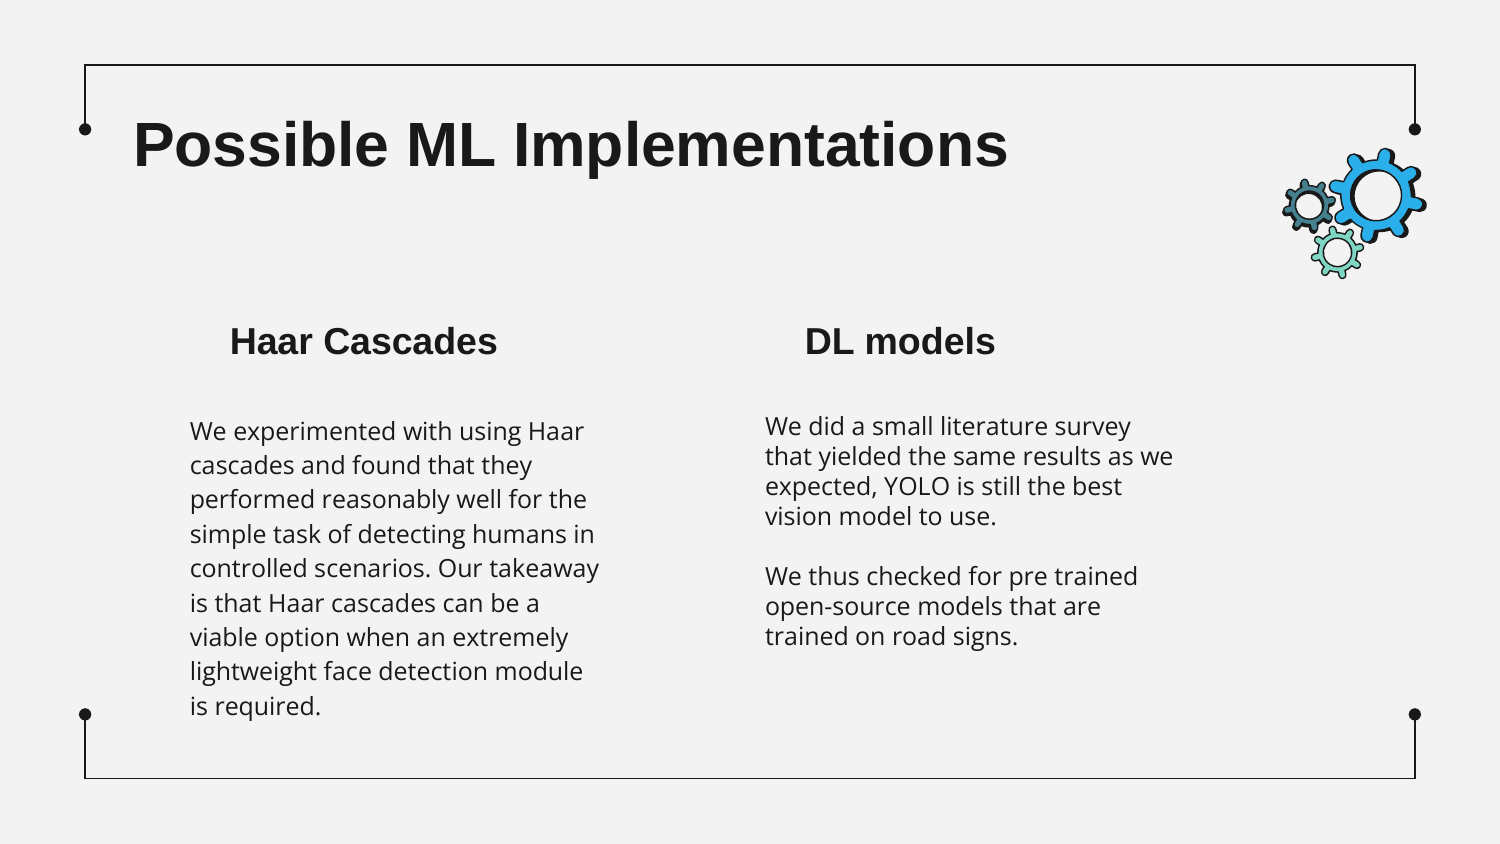

# Possible ML Implementations

Haar Cascades
DL models
We experimented with using Haar cascades and found that they performed reasonably well for the simple task of detecting humans in controlled scenarios. Our takeaway is that Haar cascades can be a viable option when an extremely lightweight face detection module is required.

We did a small literature survey that yielded the same results as we expected, YOLO is still the best vision model to use.

We thus checked for pre trained open-source models that are trained on road signs.